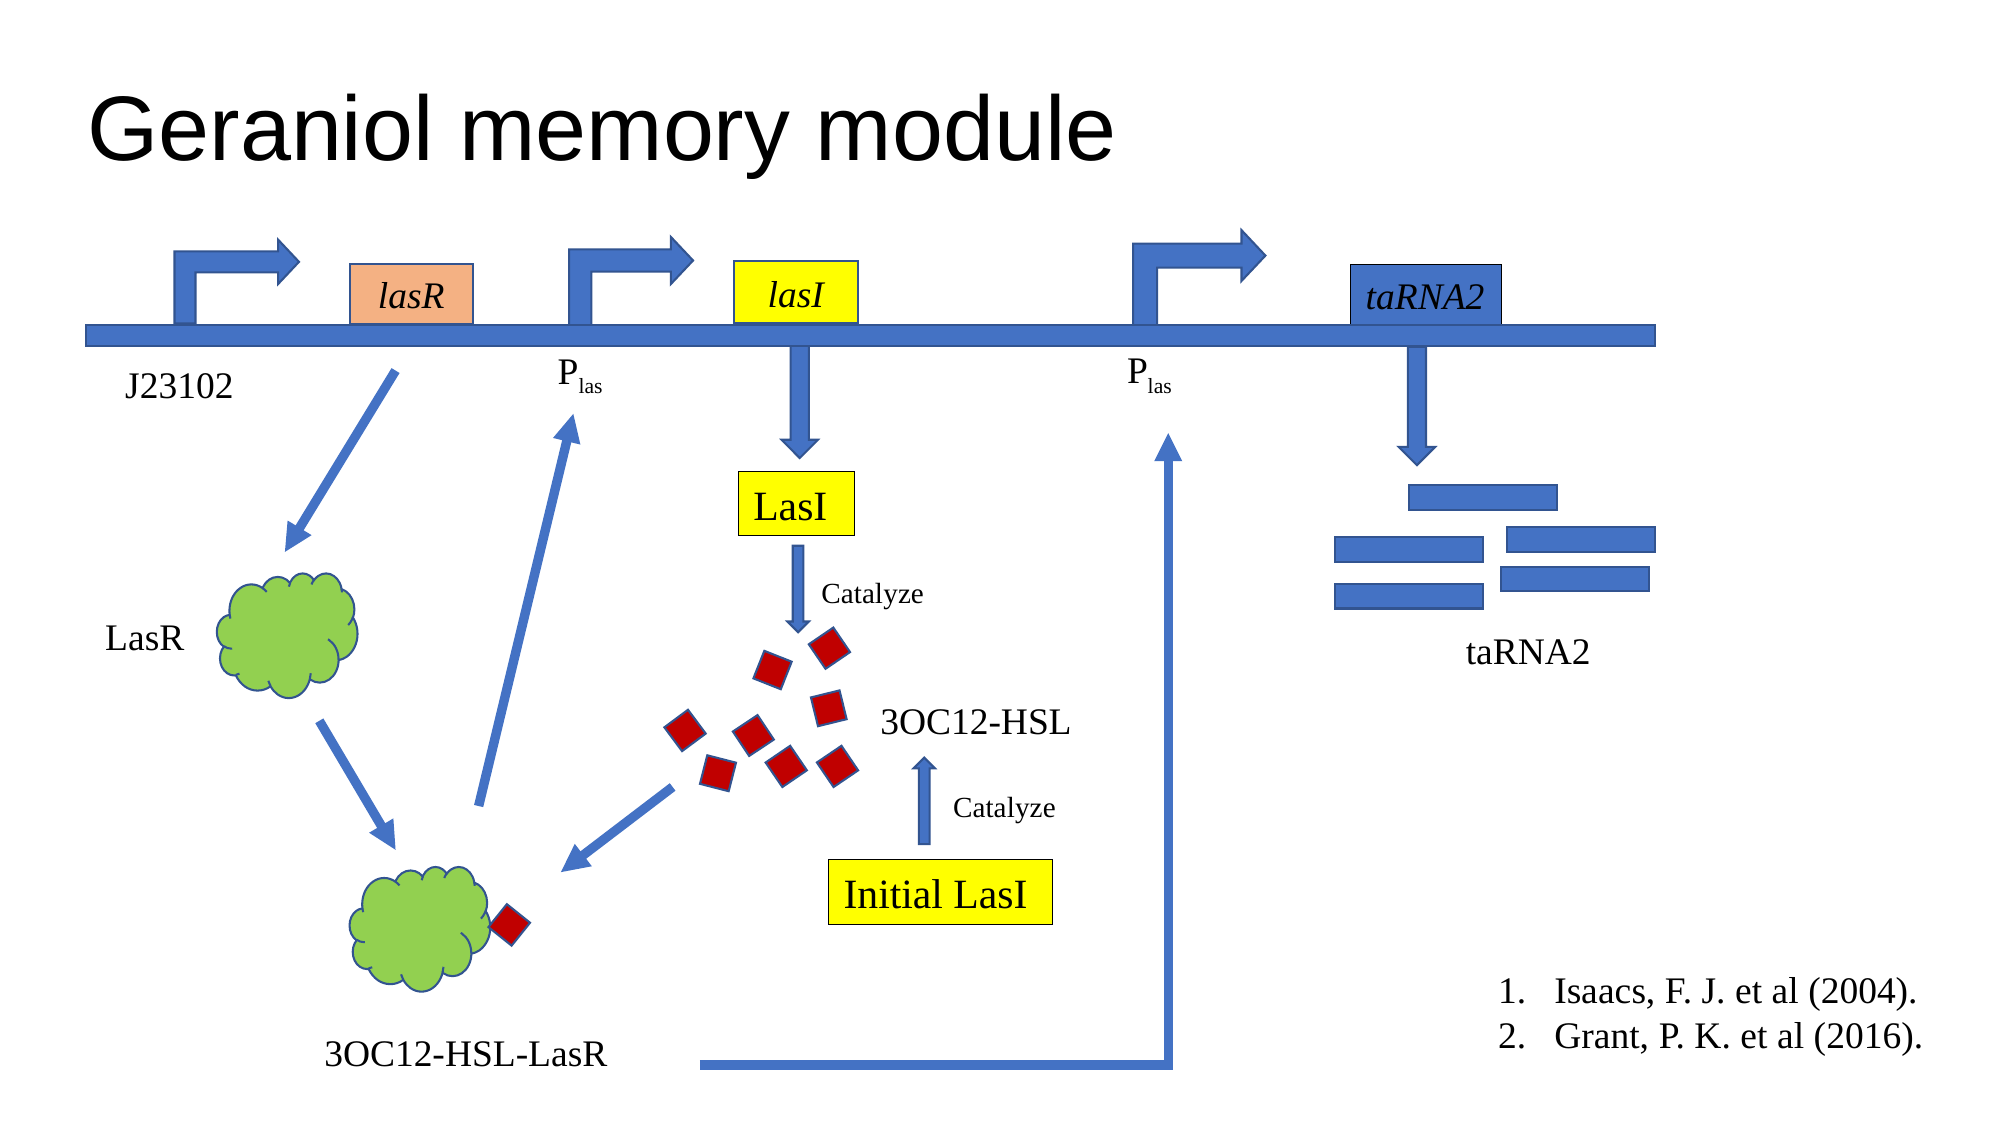

# Geraniol memory module

lasI
lasR
taRNA2

Plas
Plas
J23102

LasI

Catalyze

LasR
taRNA2

3OC12-HSL

Catalyze
Initial LasI

Isaacs, F. J. et al (2004).
Grant, P. K. et al (2016).
3OC12-HSL-LasR